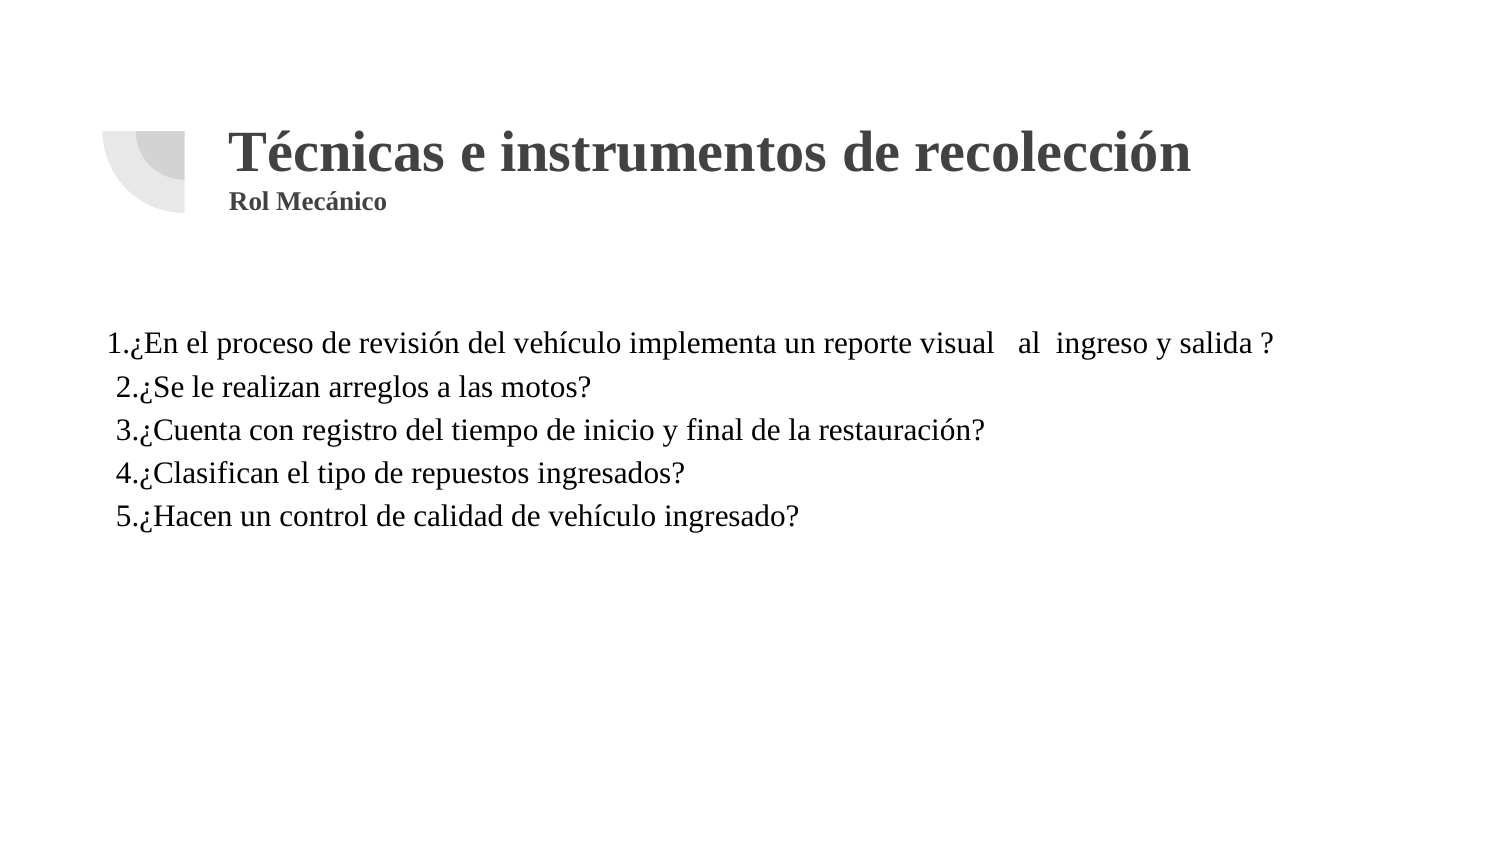

# Técnicas e instrumentos de recolección
Rol Mecánico
             1.¿En el proceso de revisión del vehículo implementa un reporte visual   al  ingreso y salida ?
             2.¿Se le realizan arreglos a las motos?
             3.¿Cuenta con registro del tiempo de inicio y final de la restauración?
             4.¿Clasifican el tipo de repuestos ingresados?
             5.¿Hacen un control de calidad de vehículo ingresado?